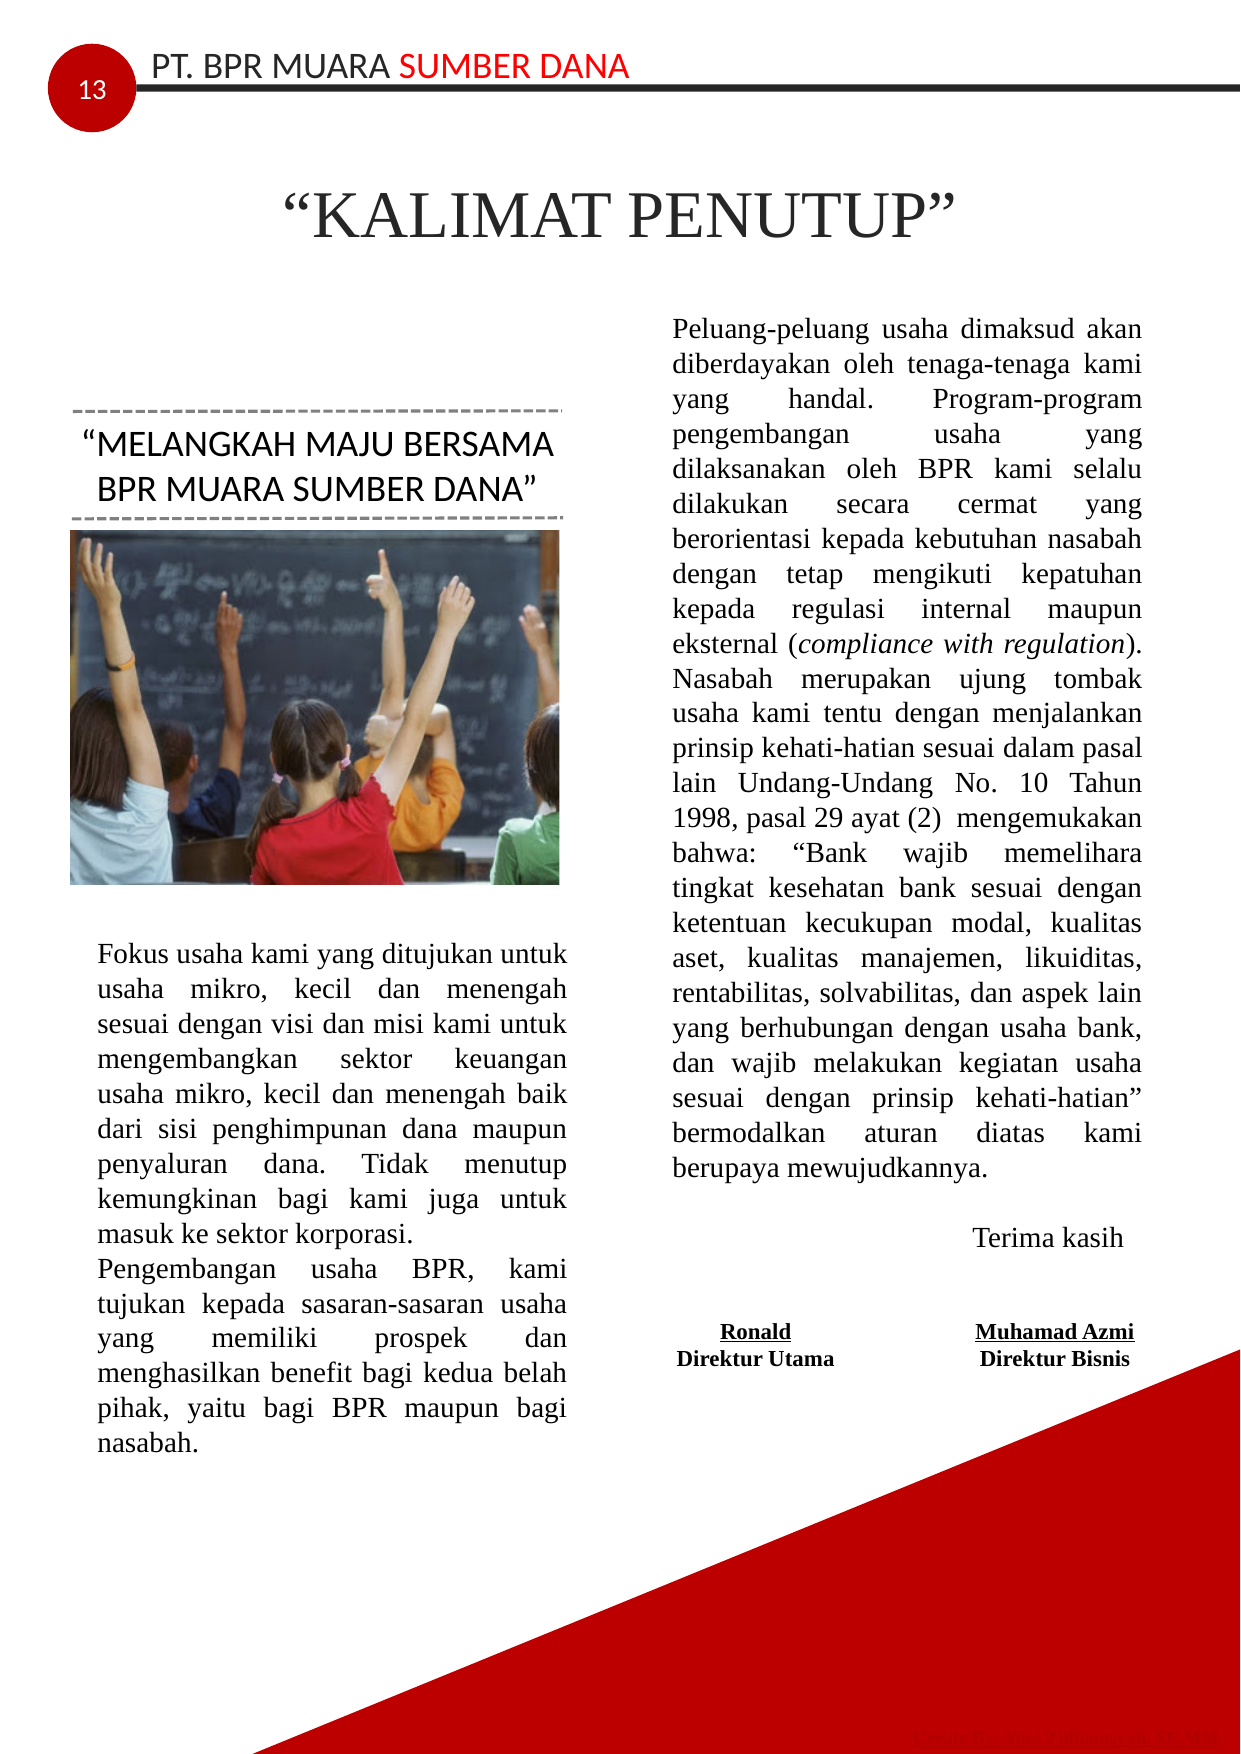

PT. BPR MUARA SUMBER DANA
13

“KALIMAT PENUTUP”
Peluang-peluang usaha dimaksud akan diberdayakan oleh tenaga-tenaga kami yang handal. Program-program pengembangan usaha yang dilaksanakan oleh BPR kami selalu dilakukan secara cermat yang berorientasi kepada kebutuhan nasabah dengan tetap mengikuti kepatuhan kepada regulasi internal maupun eksternal (compliance with regulation). Nasabah merupakan ujung tombak usaha kami tentu dengan menjalankan prinsip kehati-hatian sesuai dalam pasal lain Undang-Undang No. 10 Tahun 1998, pasal 29 ayat (2)  mengemukakan bahwa: “Bank wajib memelihara tingkat kesehatan bank sesuai dengan ketentuan kecukupan modal, kualitas aset, kualitas manajemen, likuiditas, rentabilitas, solvabilitas, dan aspek lain yang berhubungan dengan usaha bank, dan wajib melakukan kegiatan usaha sesuai dengan prinsip kehati-hatian” bermodalkan aturan diatas kami berupaya mewujudkannya.

		Terima kasih

“MELANGKAH MAJU BERSAMA
BPR MUARA SUMBER DANA”

Fokus usaha kami yang ditujukan untuk usaha mikro, kecil dan menengah sesuai dengan visi dan misi kami untuk mengembangkan sektor keuangan usaha mikro, kecil dan menengah baik dari sisi penghimpunan dana maupun penyaluran dana. Tidak menutup kemungkinan bagi kami juga untuk masuk ke sektor korporasi.
Pengembangan usaha BPR, kami tujukan kepada sasaran-sasaran usaha yang memiliki prospek dan menghasilkan benefit bagi kedua belah pihak, yaitu bagi BPR maupun bagi nasabah.
Muhamad Azmi
Direktur Bisnis
Ronald
Direktur Utama

Create By: Yoes Zulhamsyah, SE.MM